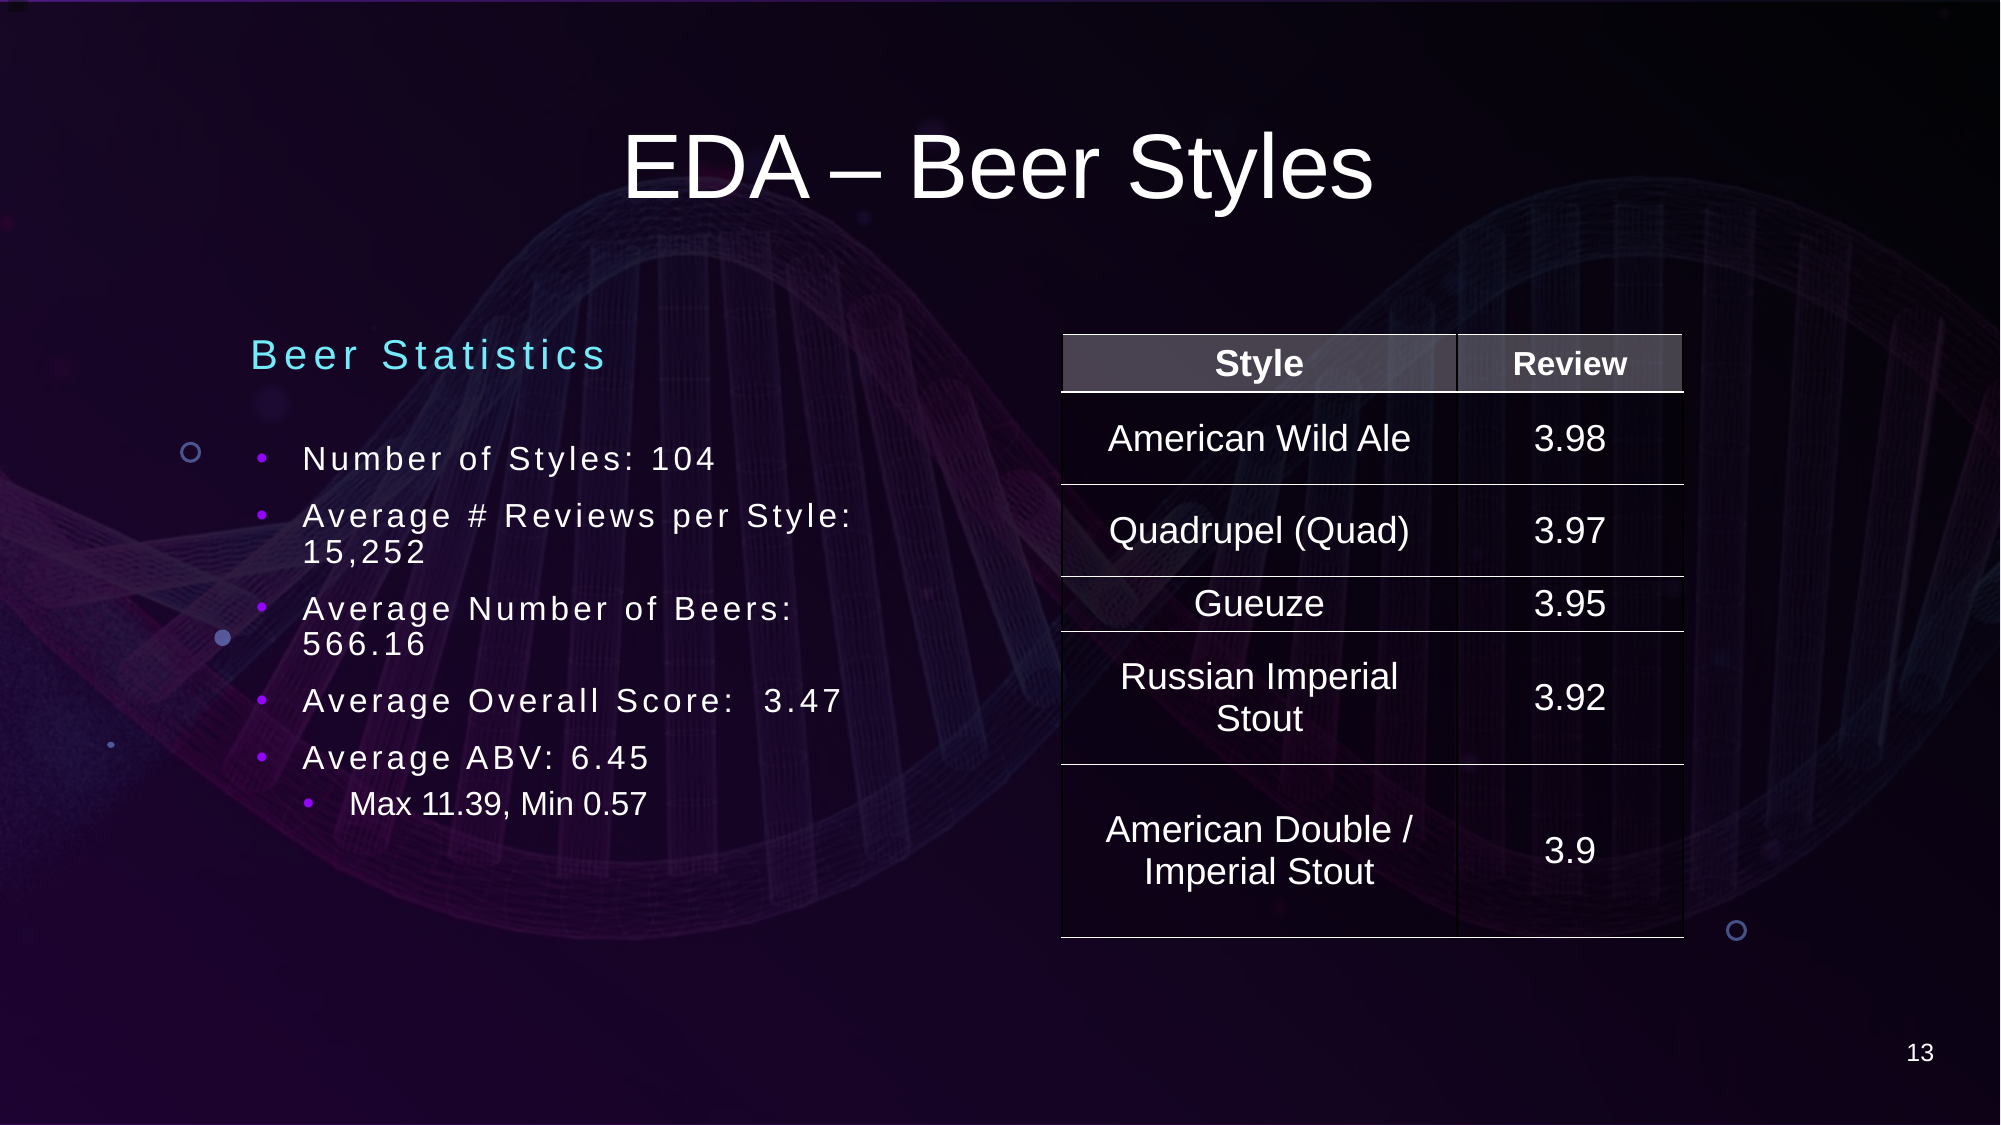

# EDA – Beer Styles
Beer Statistics
| Style | Review |
| --- | --- |
| American Wild Ale | 3.98 |
| Quadrupel (Quad) | 3.97 |
| Gueuze | 3.95 |
| Russian Imperial Stout | 3.92 |
| American Double / Imperial Stout | 3.9 |
Number of Styles: 104
Average # Reviews per Style: 15,252
Average Number of Beers: 566.16
Average Overall Score:  3.47
Average ABV: 6.45
Max 11.39, Min 0.57
13